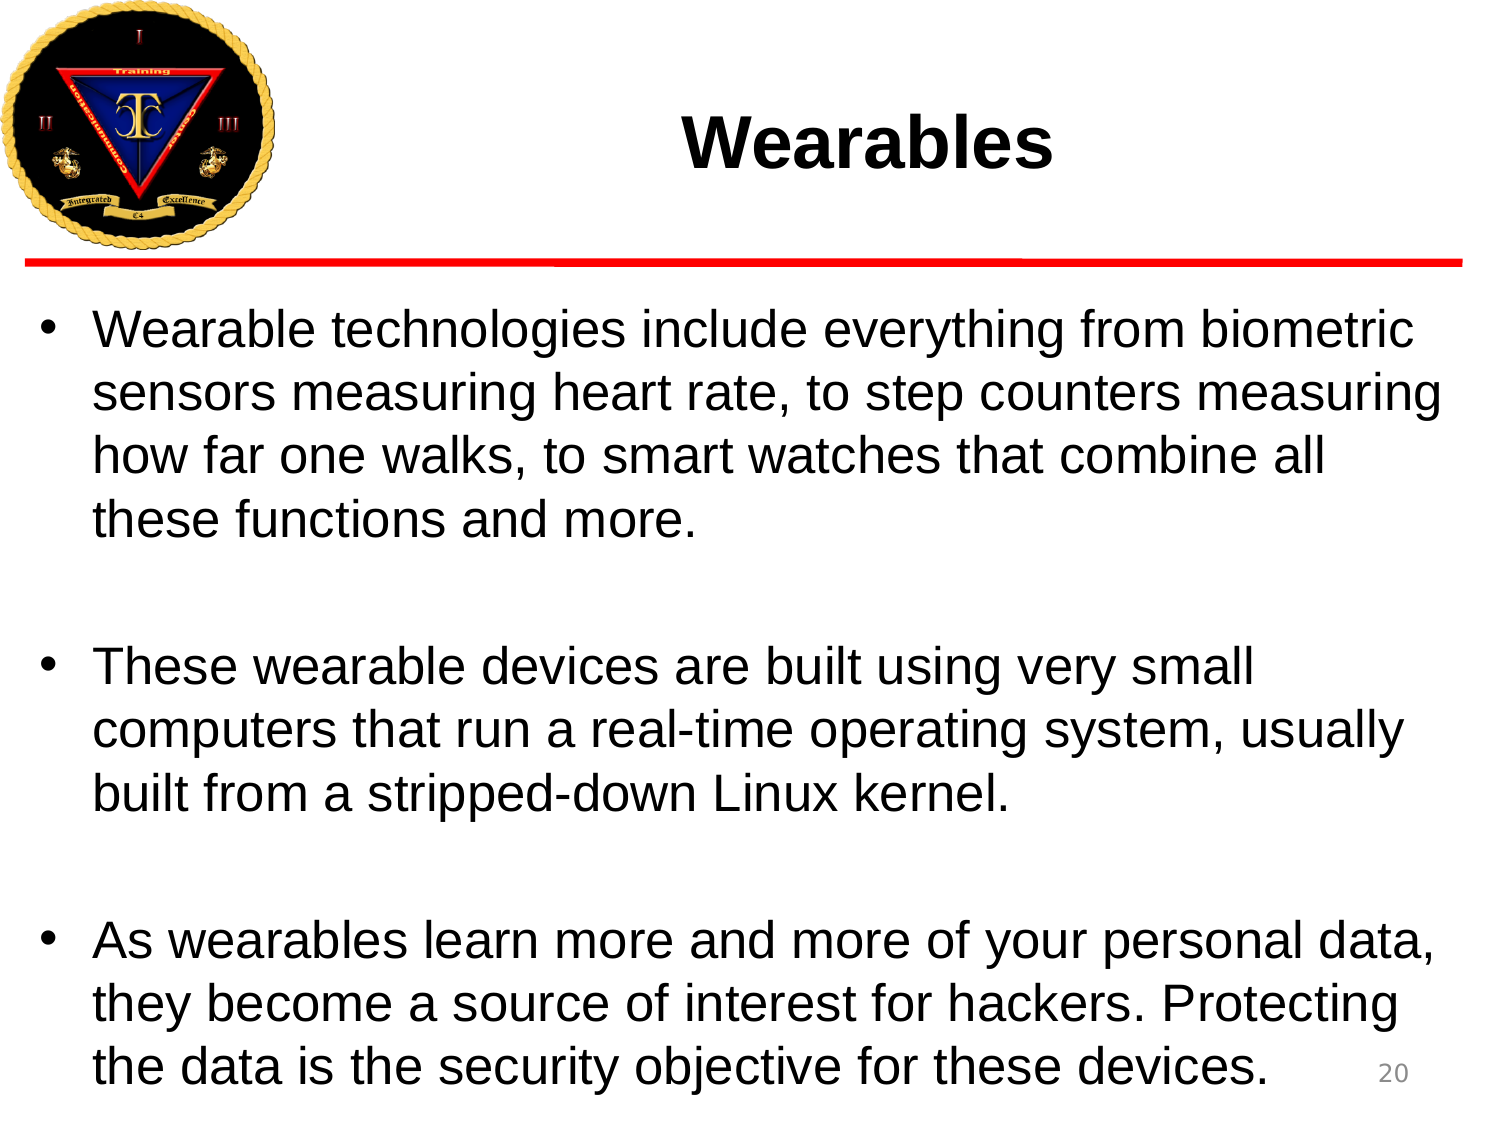

# Wearables
Wearable technologies include everything from biometric sensors measuring heart rate, to step counters measuring how far one walks, to smart watches that combine all these functions and more.

These wearable devices are built using very small computers that run a real-time operating system, usually built from a stripped-down Linux kernel.

As wearables learn more and more of your personal data, they become a source of interest for hackers. Protecting the data is the security objective for these devices.
20